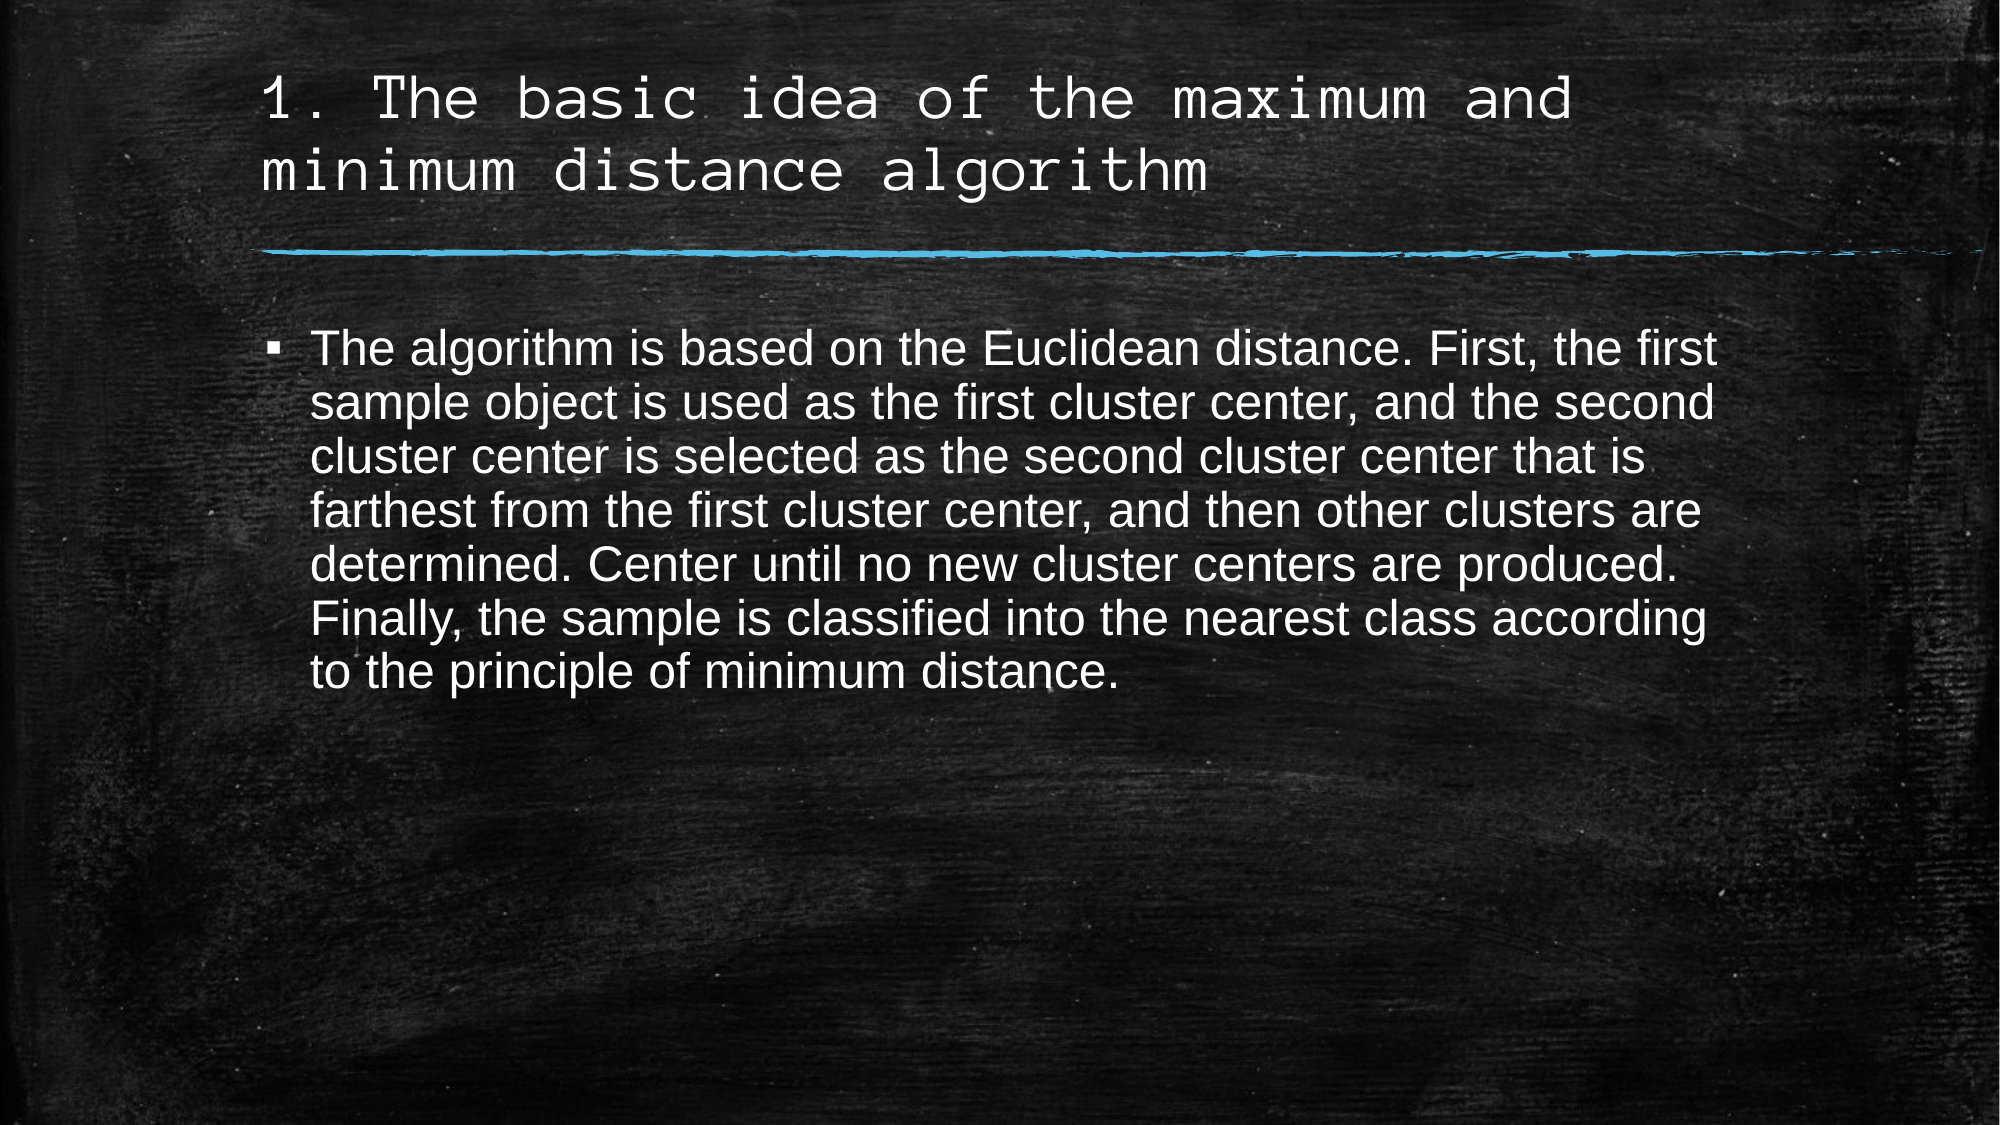

# 1. The basic idea of the maximum and minimum distance algorithm
The algorithm is based on the Euclidean distance. First, the first sample object is used as the first cluster center, and the second cluster center is selected as the second cluster center that is farthest from the first cluster center, and then other clusters are determined. Center until no new cluster centers are produced. Finally, the sample is classified into the nearest class according to the principle of minimum distance.